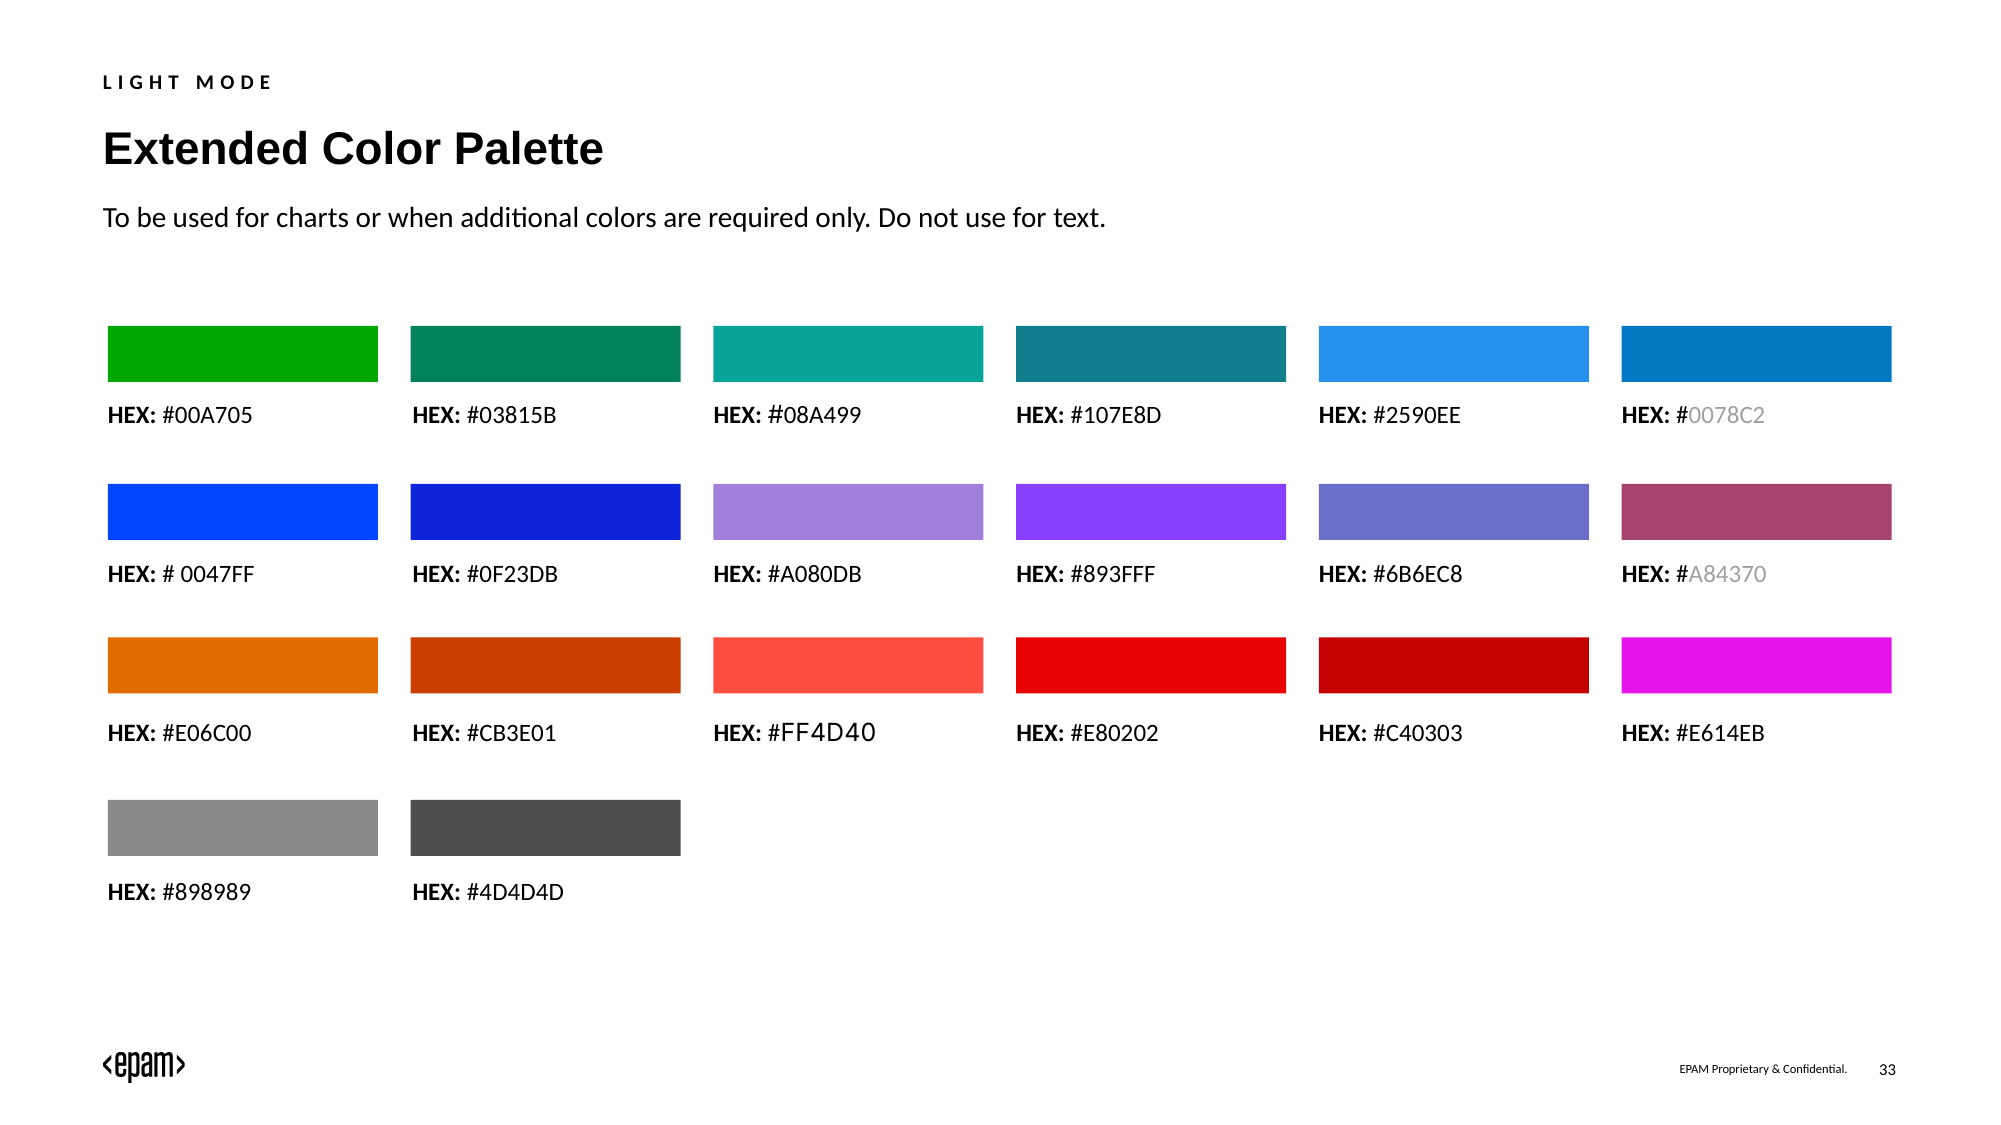

Light Mode
# Extended Color Palette
To be used for charts or when additional colors are required only. Do not use for text.

HEX: #00A705
HEX: #03815B
HEX: #08A499
HEX: #107E8D
HEX: #2590EE
HEX: #0078C2

HEX: # 0047FF
HEX: #0F23DB
HEX: #A080DB
HEX: #893FFF
HEX: #6B6EC8
HEX: #A84370

HEX: #E06C00
HEX: #CB3E01
HEX: #FF4D40
HEX: #E80202
HEX: #C40303
HEX: #E614EB

HEX: #898989
HEX: #4D4D4D